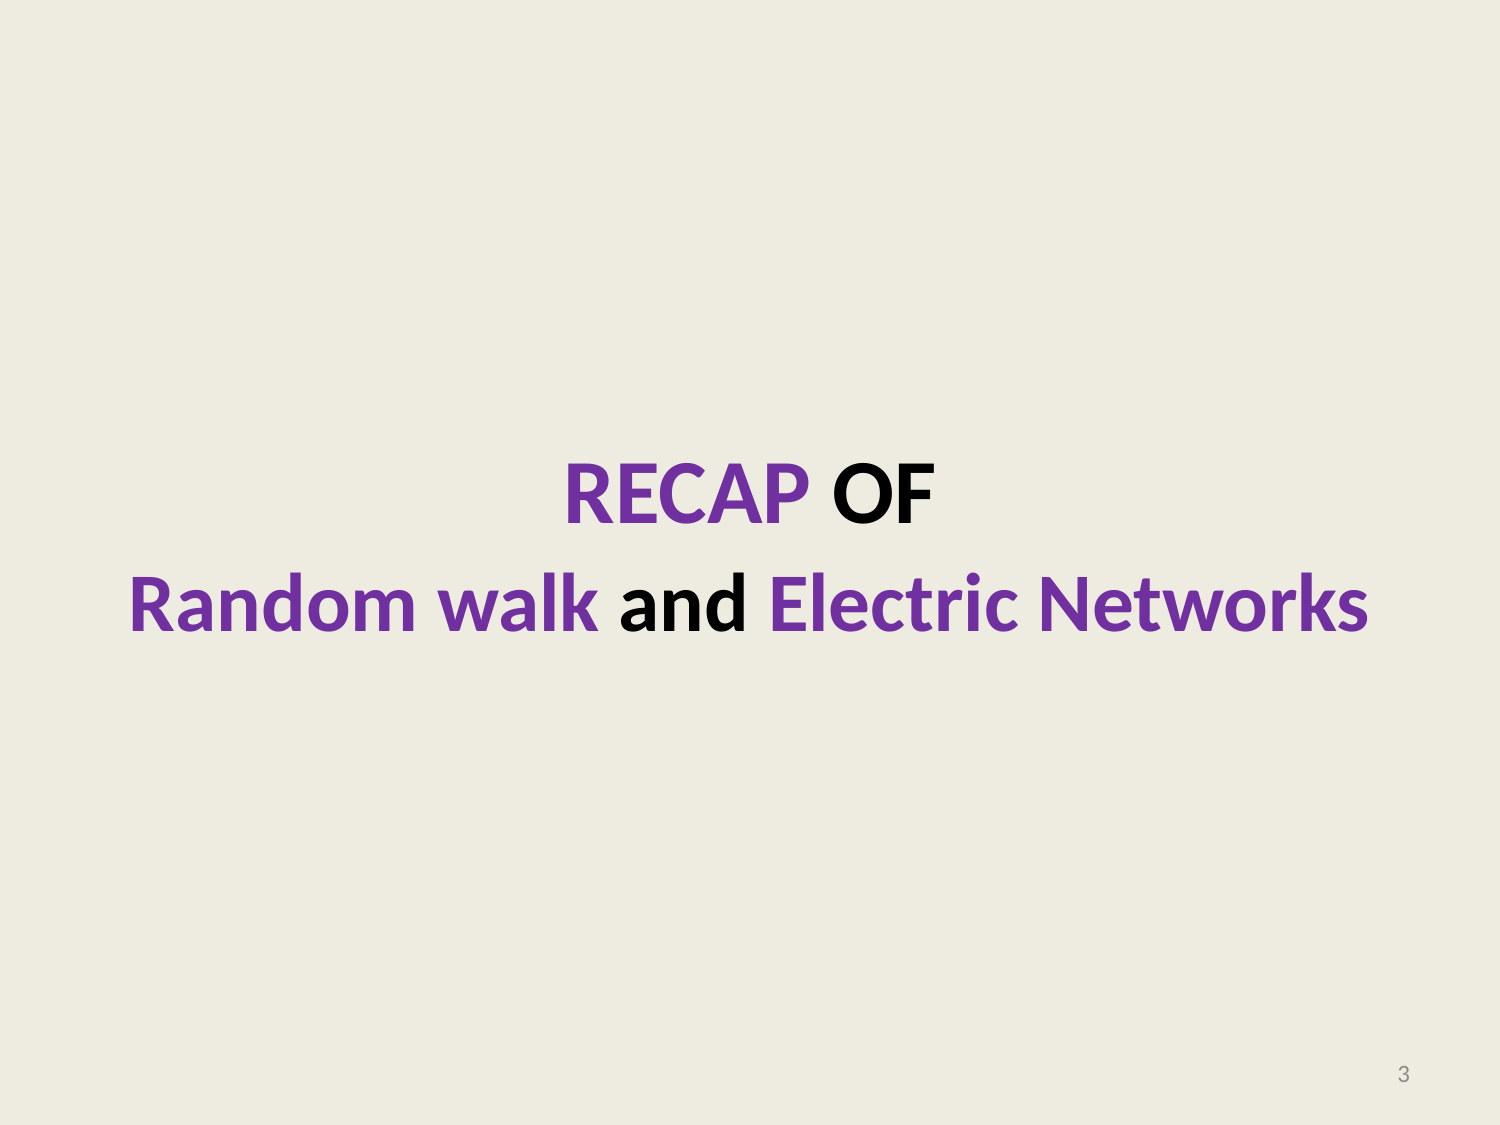

RECAP OF
# Random walk and Electric Networks
3